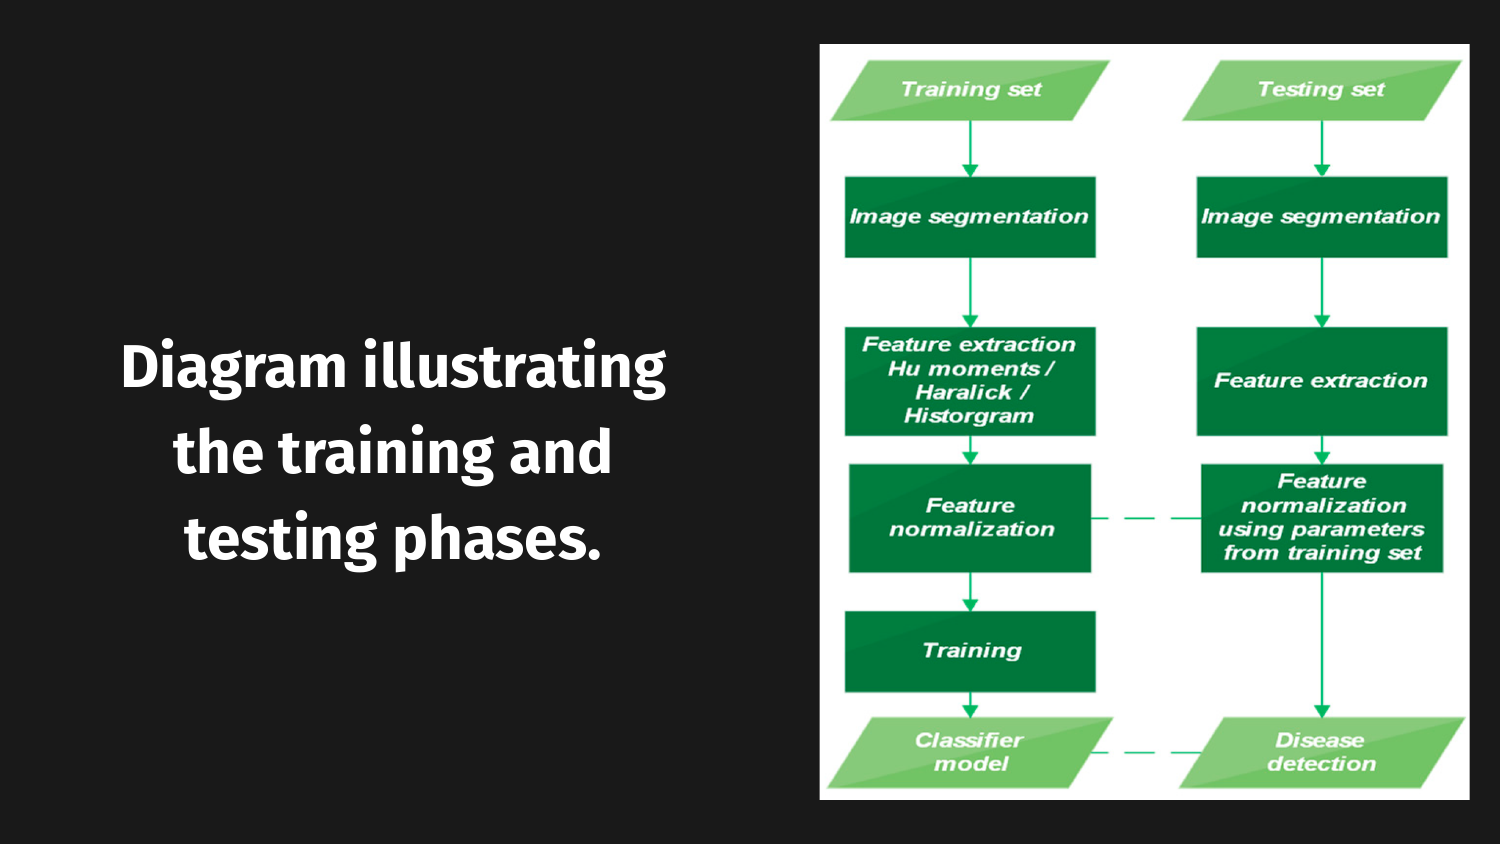

Diagram illustrating the training and testing phases.